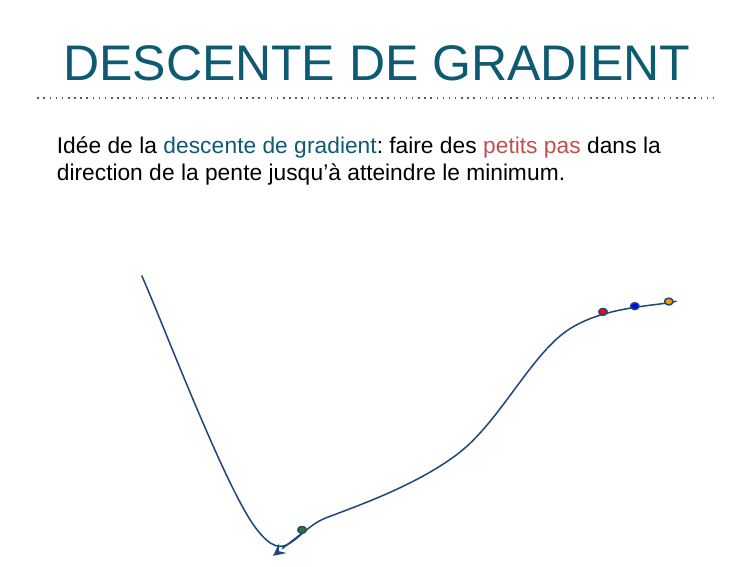

# DESCENTE DE GRADIENT
Idée de la descente de gradient: faire des petits pas dans la direction de la pente jusqu’à atteindre le minimum.